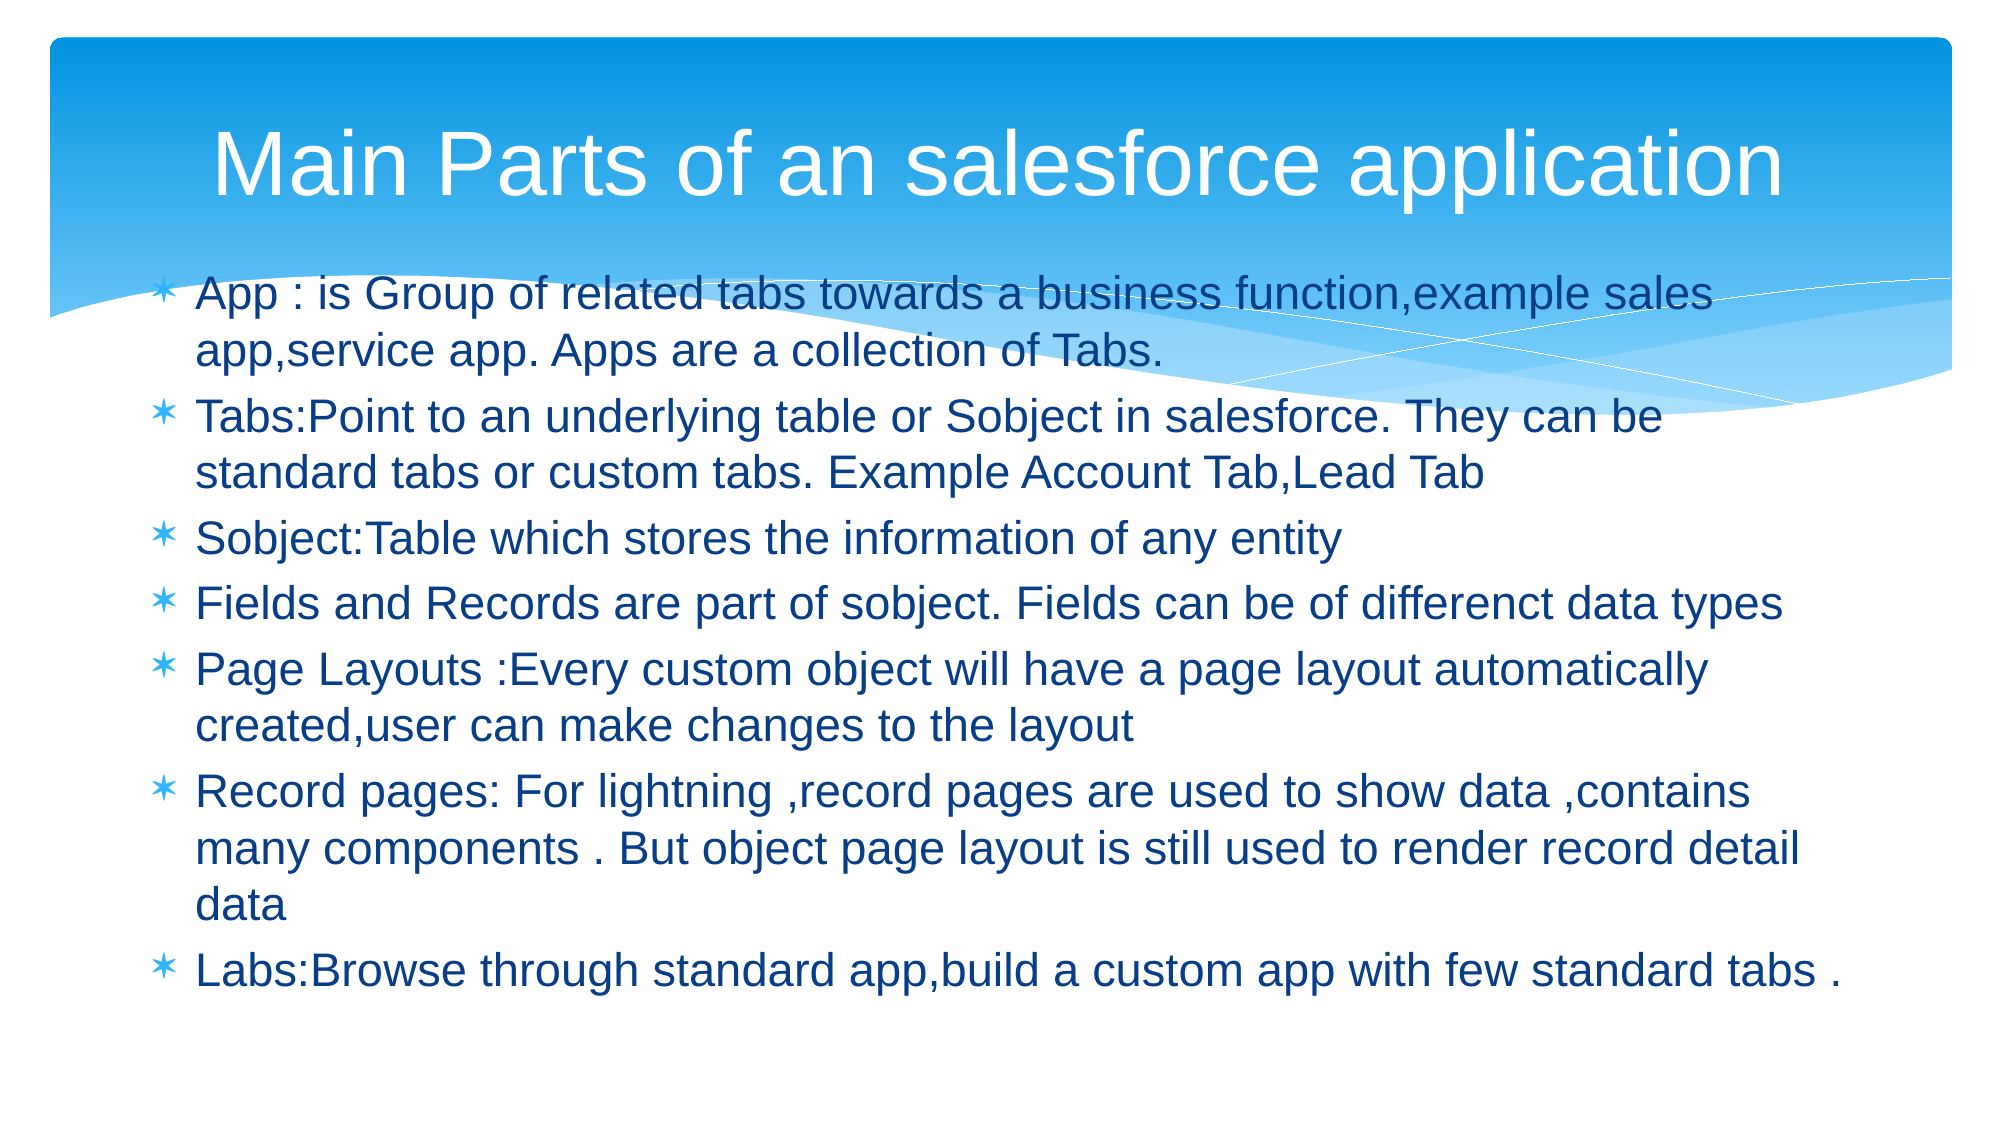

# Main Parts of an salesforce application
App : is Group of related tabs towards a business function,example sales app,service app. Apps are a collection of Tabs.
Tabs:Point to an underlying table or Sobject in salesforce. They can be standard tabs or custom tabs. Example Account Tab,Lead Tab
Sobject:Table which stores the information of any entity
Fields and Records are part of sobject. Fields can be of differenct data types
Page Layouts :Every custom object will have a page layout automatically created,user can make changes to the layout
Record pages: For lightning ,record pages are used to show data ,contains many components . But object page layout is still used to render record detail data
Labs:Browse through standard app,build a custom app with few standard tabs .